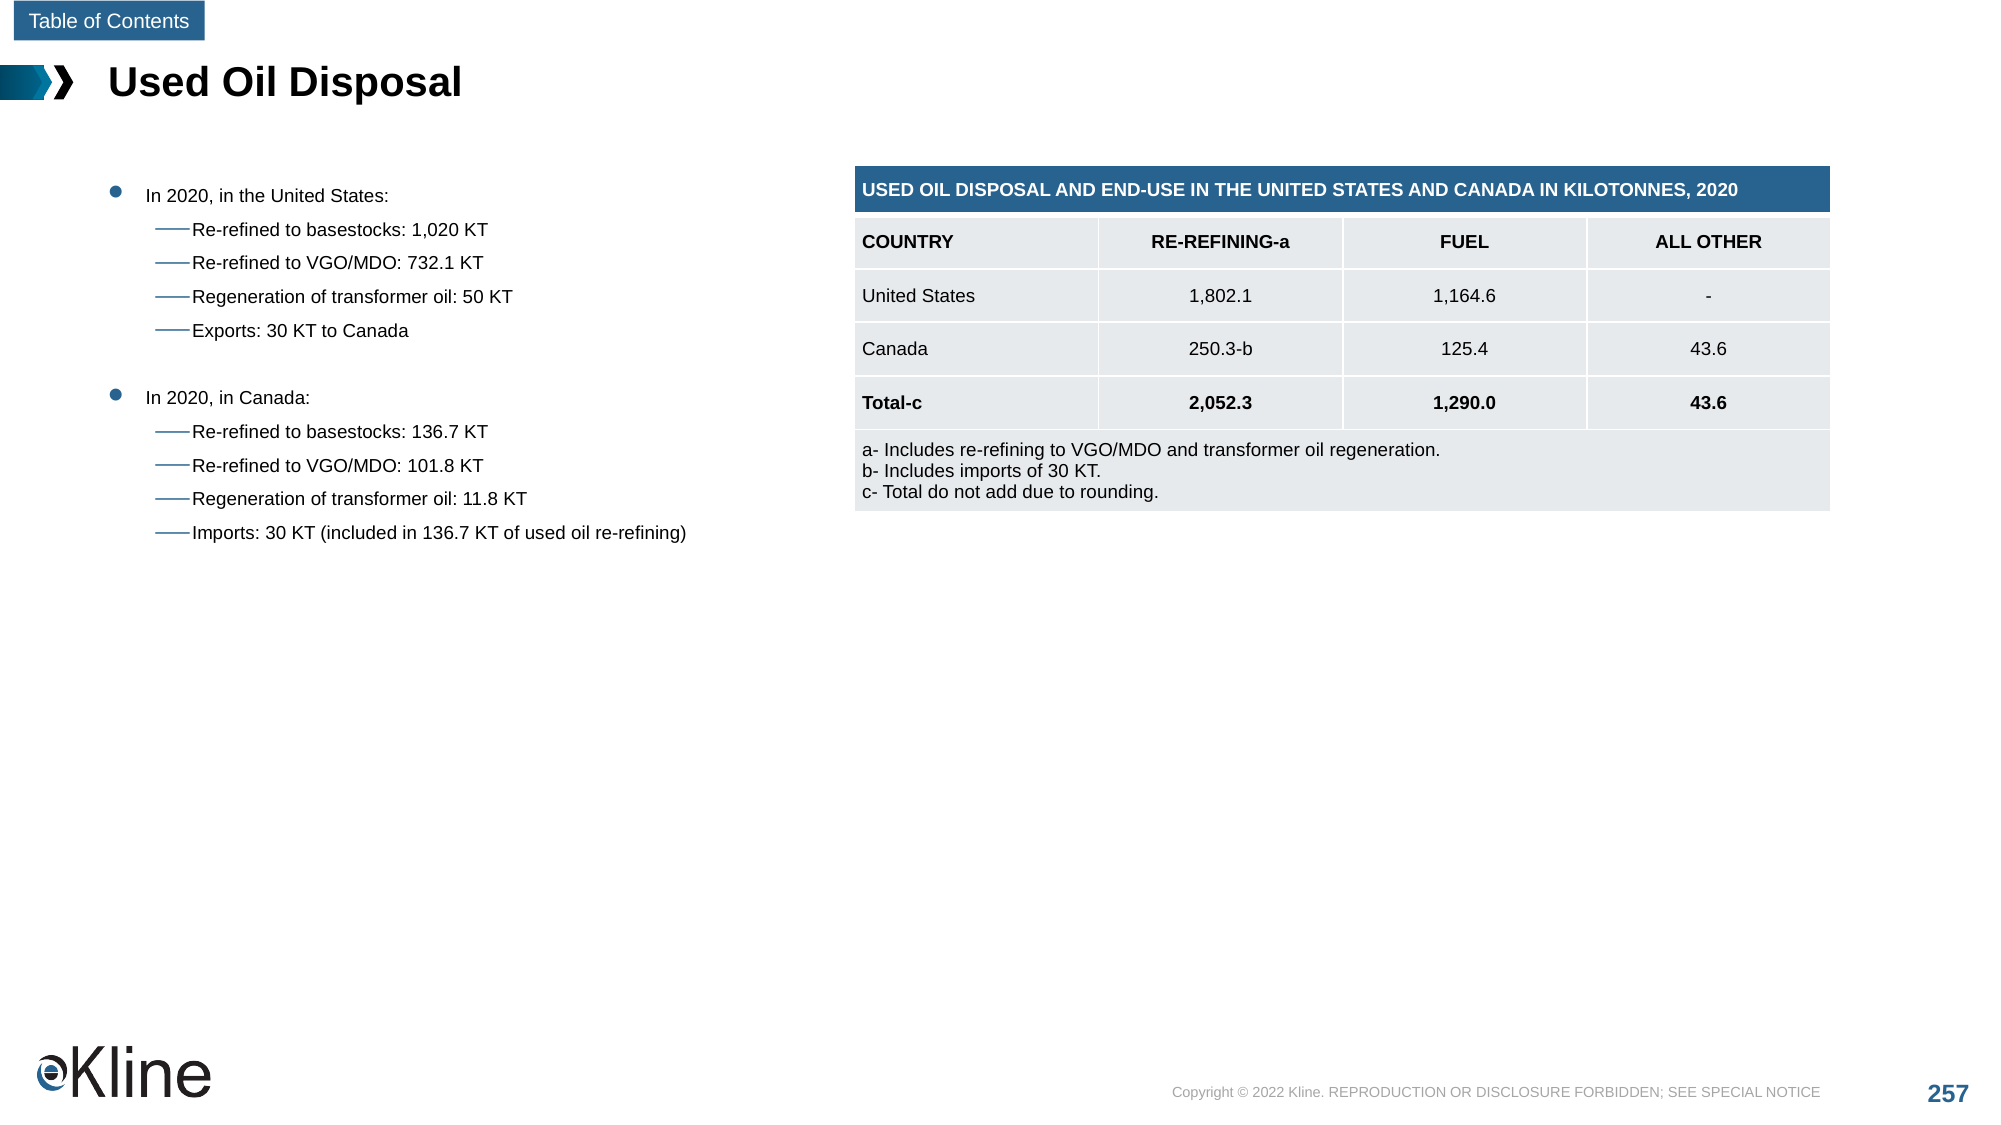

# Used Oil Disposal
In 2020, in the United States:
Re-refined to basestocks: 1,020 KT
Re-refined to VGO/MDO: 732.1 KT
Regeneration of transformer oil: 50 KT
Exports: 30 KT to Canada

In 2020, in Canada:
Re-refined to basestocks: 136.7 KT
Re-refined to VGO/MDO: 101.8 KT
Regeneration of transformer oil: 11.8 KT
Imports: 30 KT (included in 136.7 KT of used oil re-refining)
| USED OIL DISPOSAL AND END-USE IN THE UNITED STATES AND CANADA IN KILOTONNES, 2020 |  |  |  |
| --- | --- | --- | --- |
| COUNTRY | RE-REFINING-a | FUEL | ALL OTHER |
| United States | 1,802.1 | 1,164.6 | - |
| Canada | 250.3-b | 125.4 | 43.6 |
| Total-c | 2,052.3 | 1,290.0 | 43.6 |
| a- Includes re-refining to VGO/MDO and transformer oil regeneration. b- Includes imports of 30 KT. c- Total do not add due to rounding. |  |  |  |